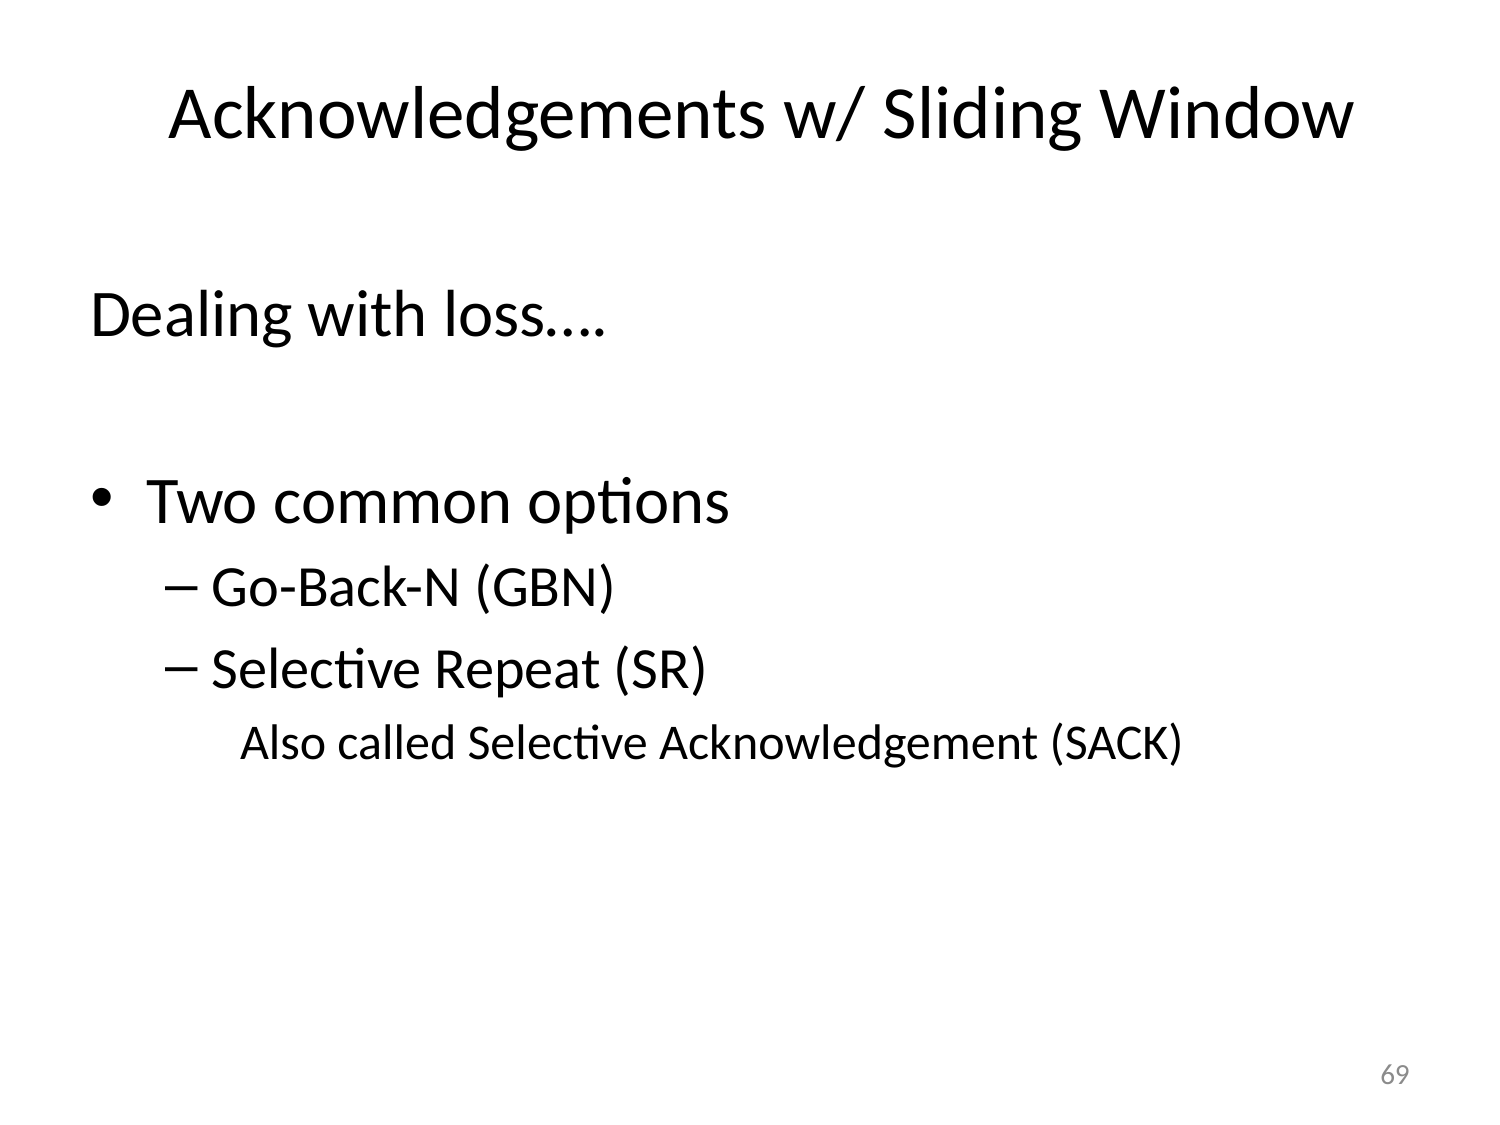

# Acknowledgements w/ Sliding Window
Dealing with loss….

Two common options
Go-Back-N (GBN)
Selective Repeat (SR)
Also called Selective Acknowledgement (SACK)

69